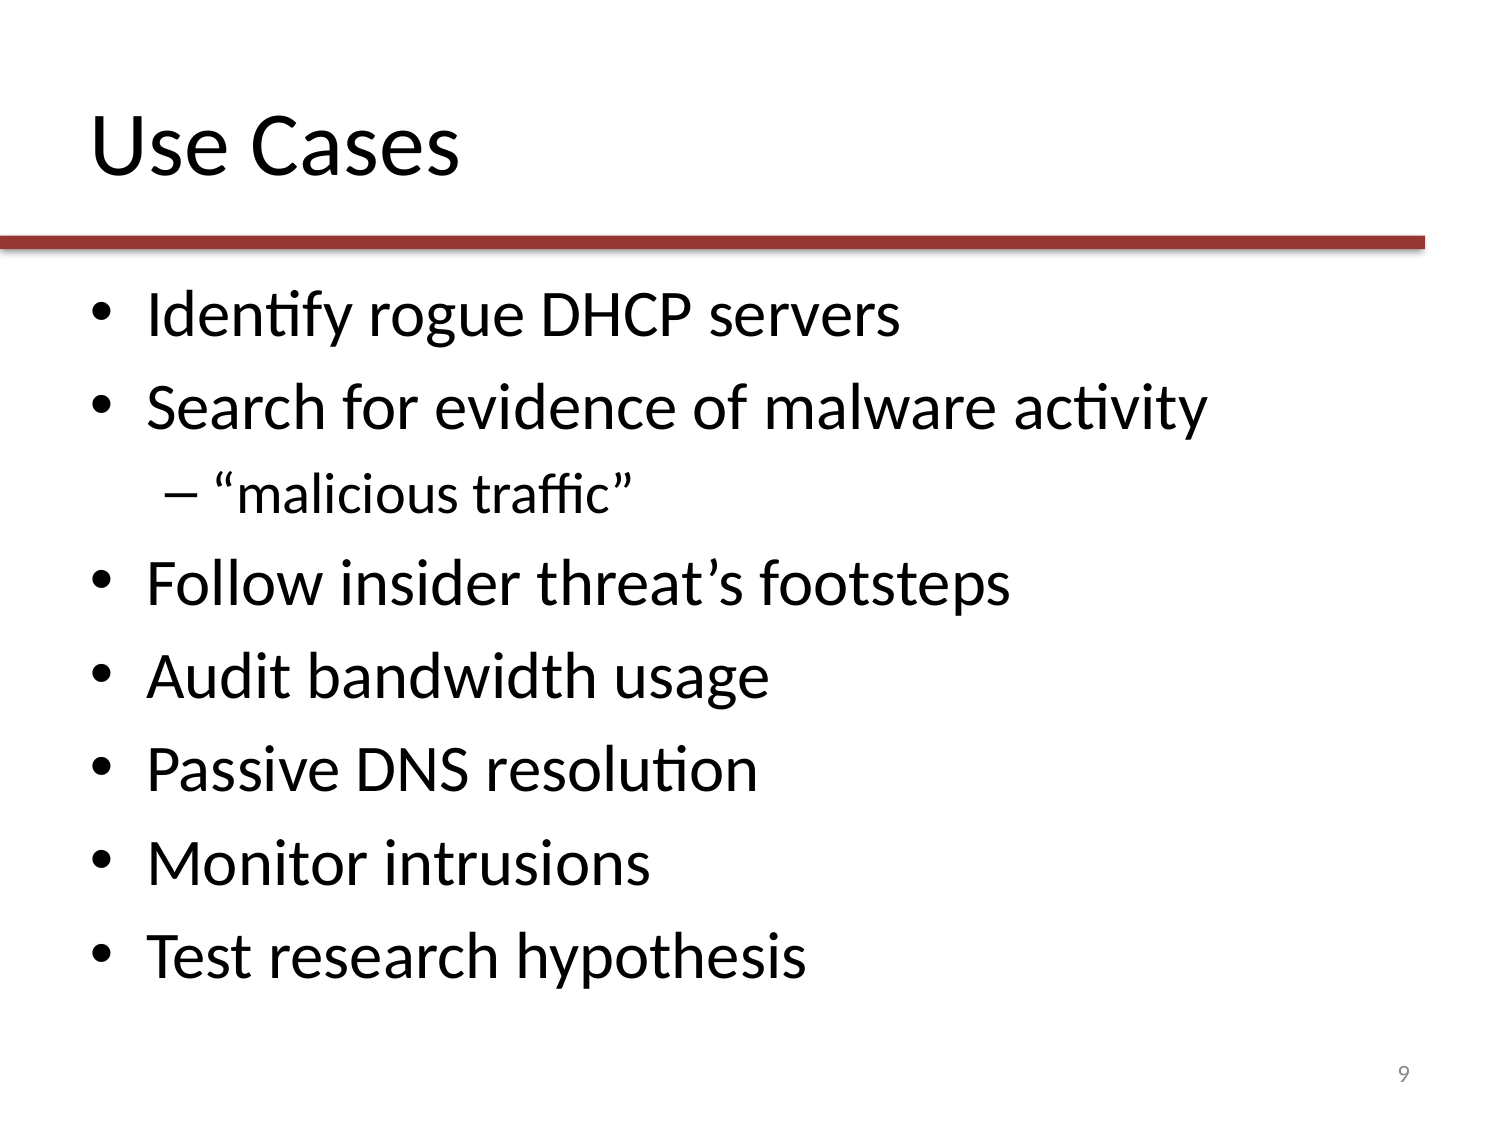

Use Cases
Identify rogue DHCP servers
Search for evidence of malware activity
“malicious traffic”
Follow insider threat’s footsteps
Audit bandwidth usage
Passive DNS resolution
Monitor intrusions
Test research hypothesis
9